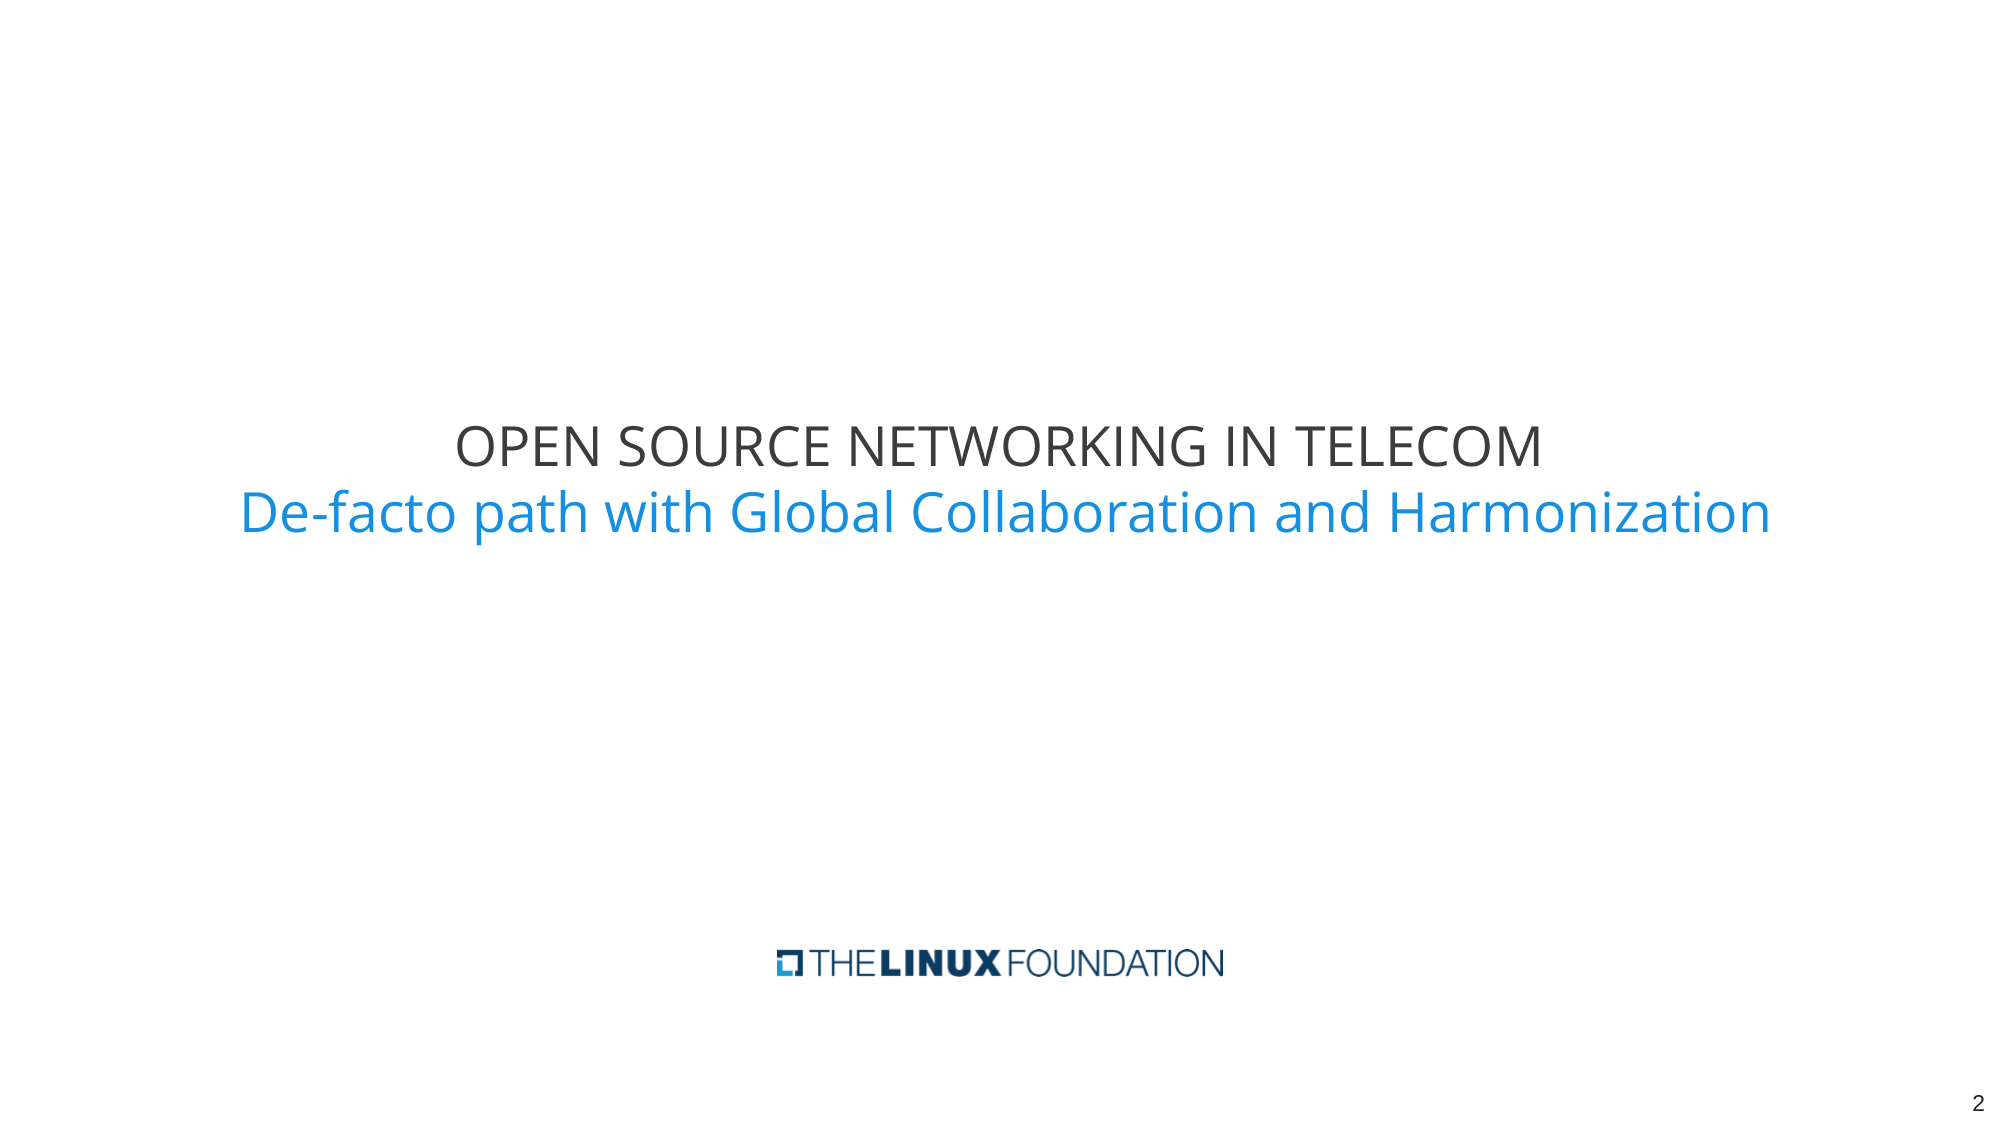

# OPEN SOURCE NETWORKING IN TELECOM De-facto path with Global Collaboration and Harmonization
2